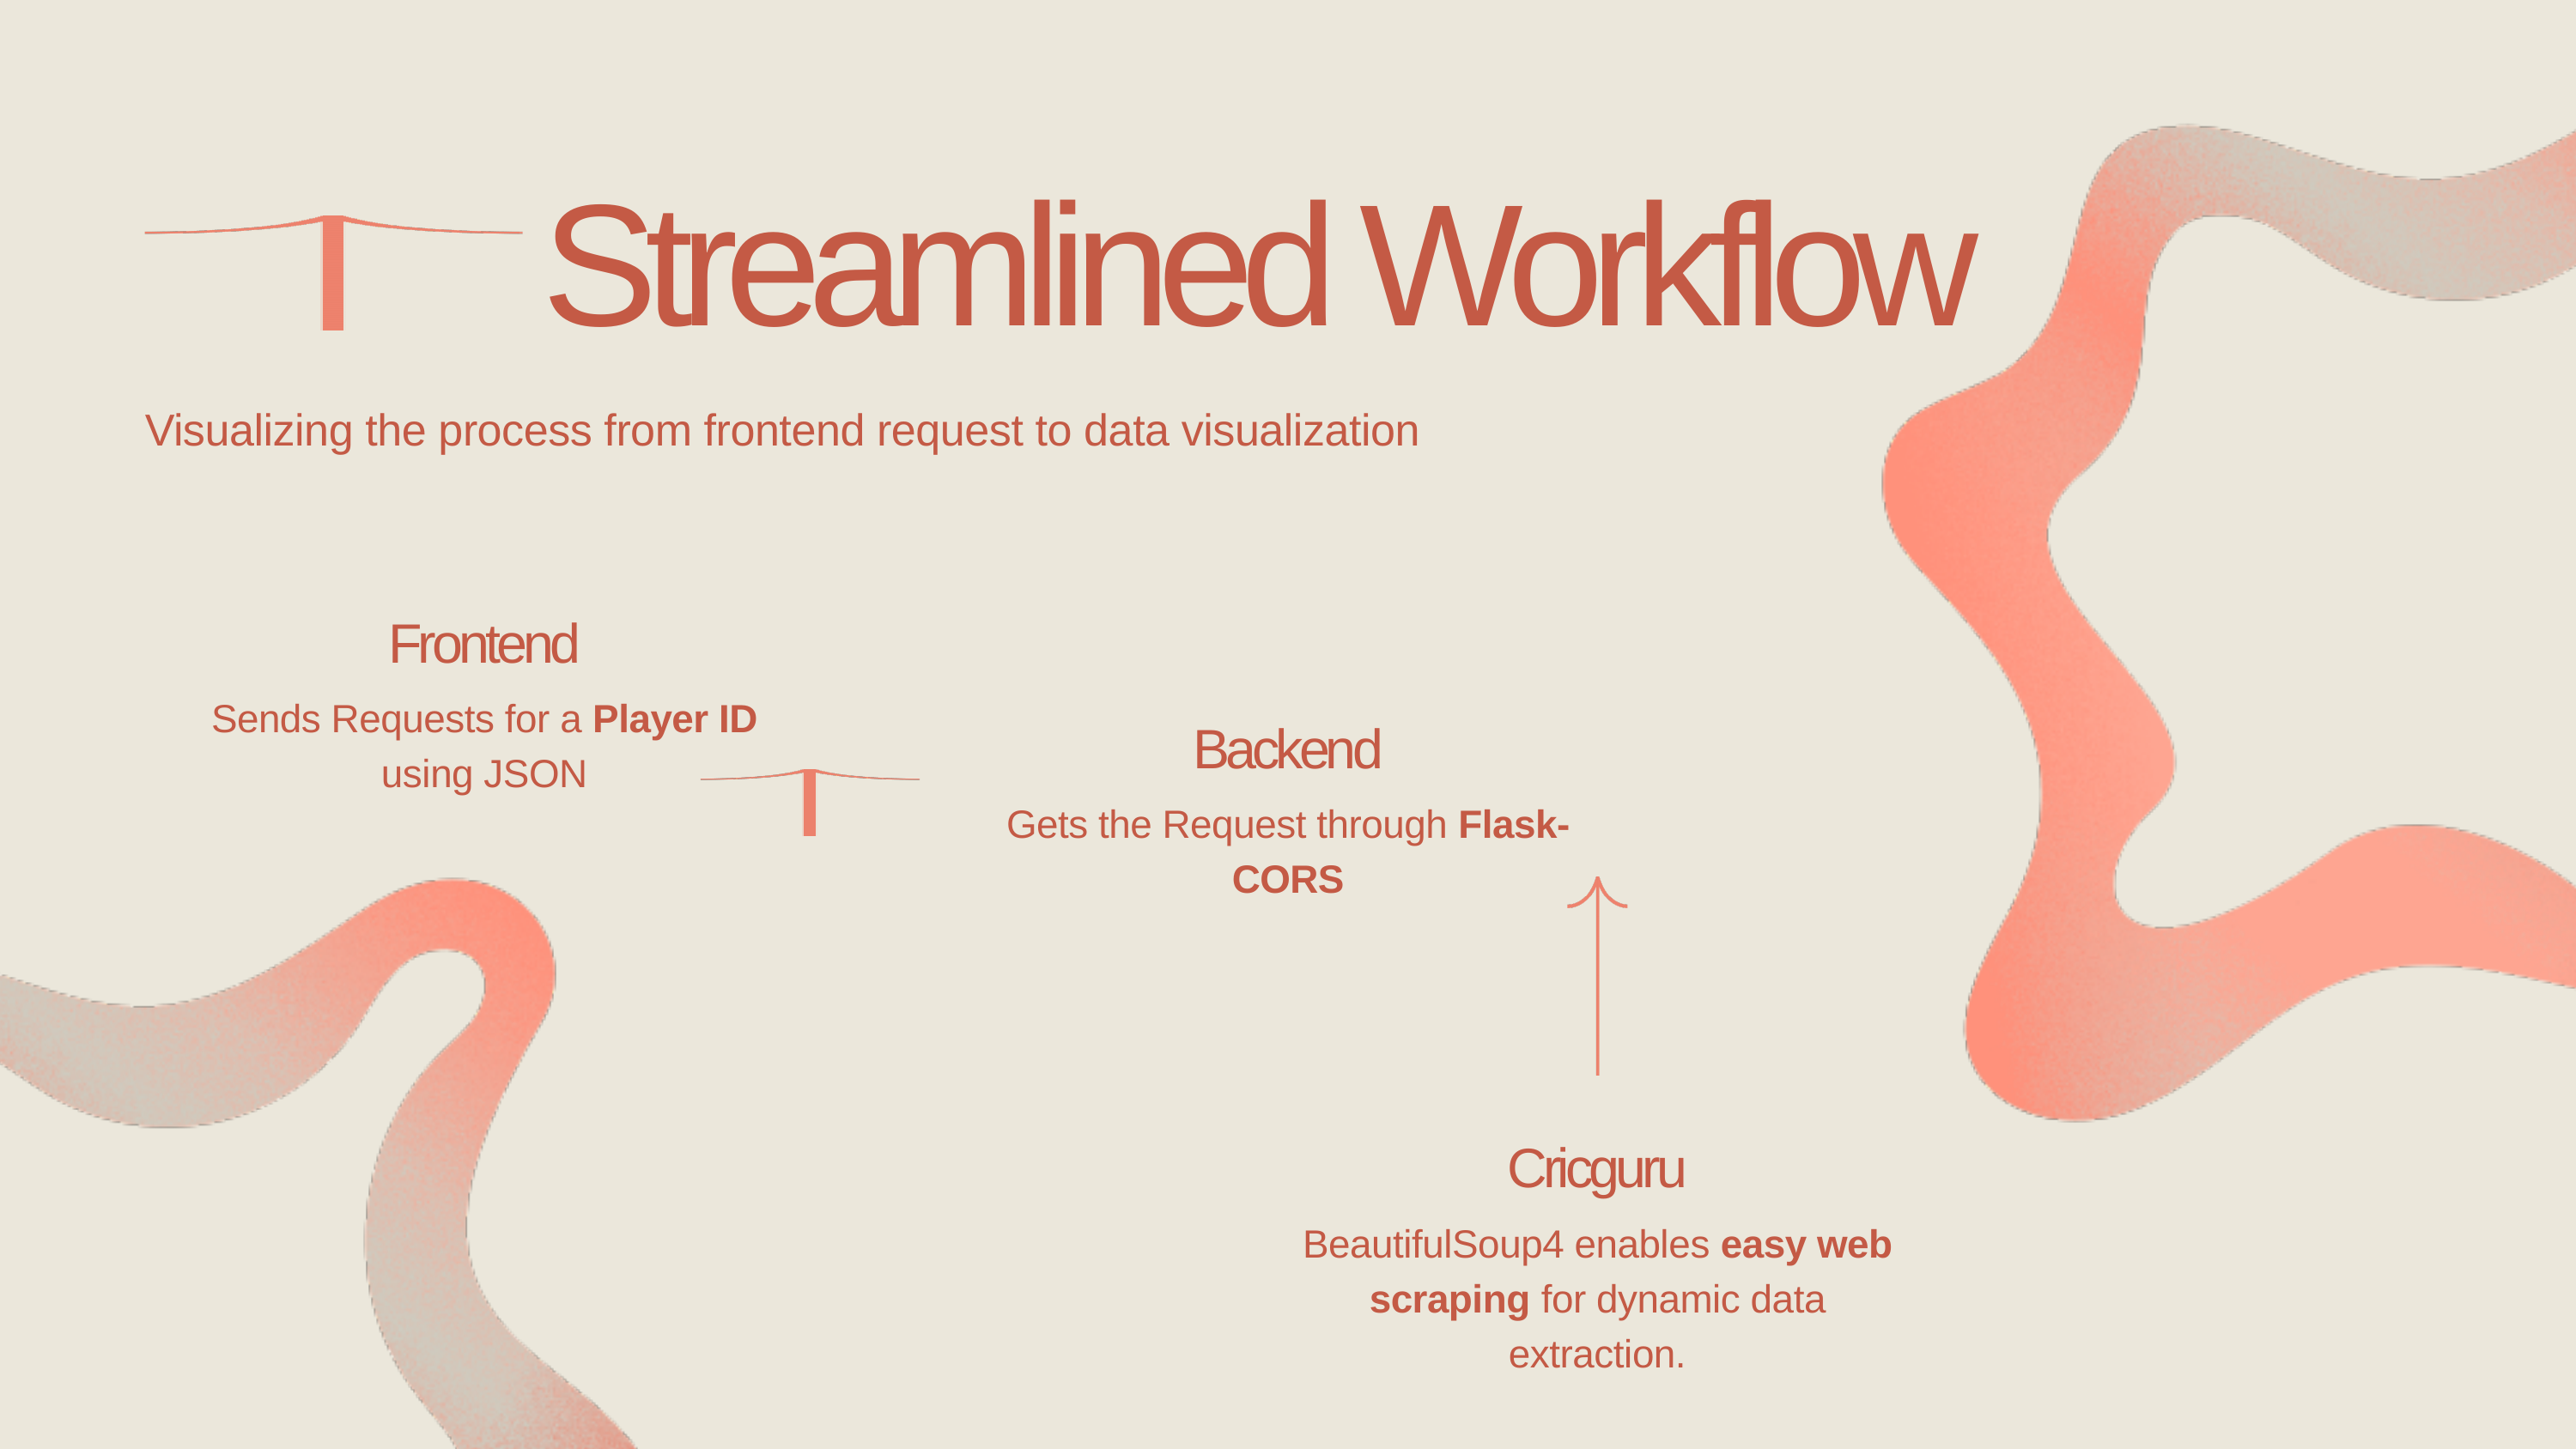

Streamlined Workflow
Visualizing the process from frontend request to data visualization
Frontend
Sends Requests for a Player ID using JSON

Backend
Gets the Request through Flask-CORS

Cricguru
BeautifulSoup4 enables easy web scraping for dynamic data extraction.